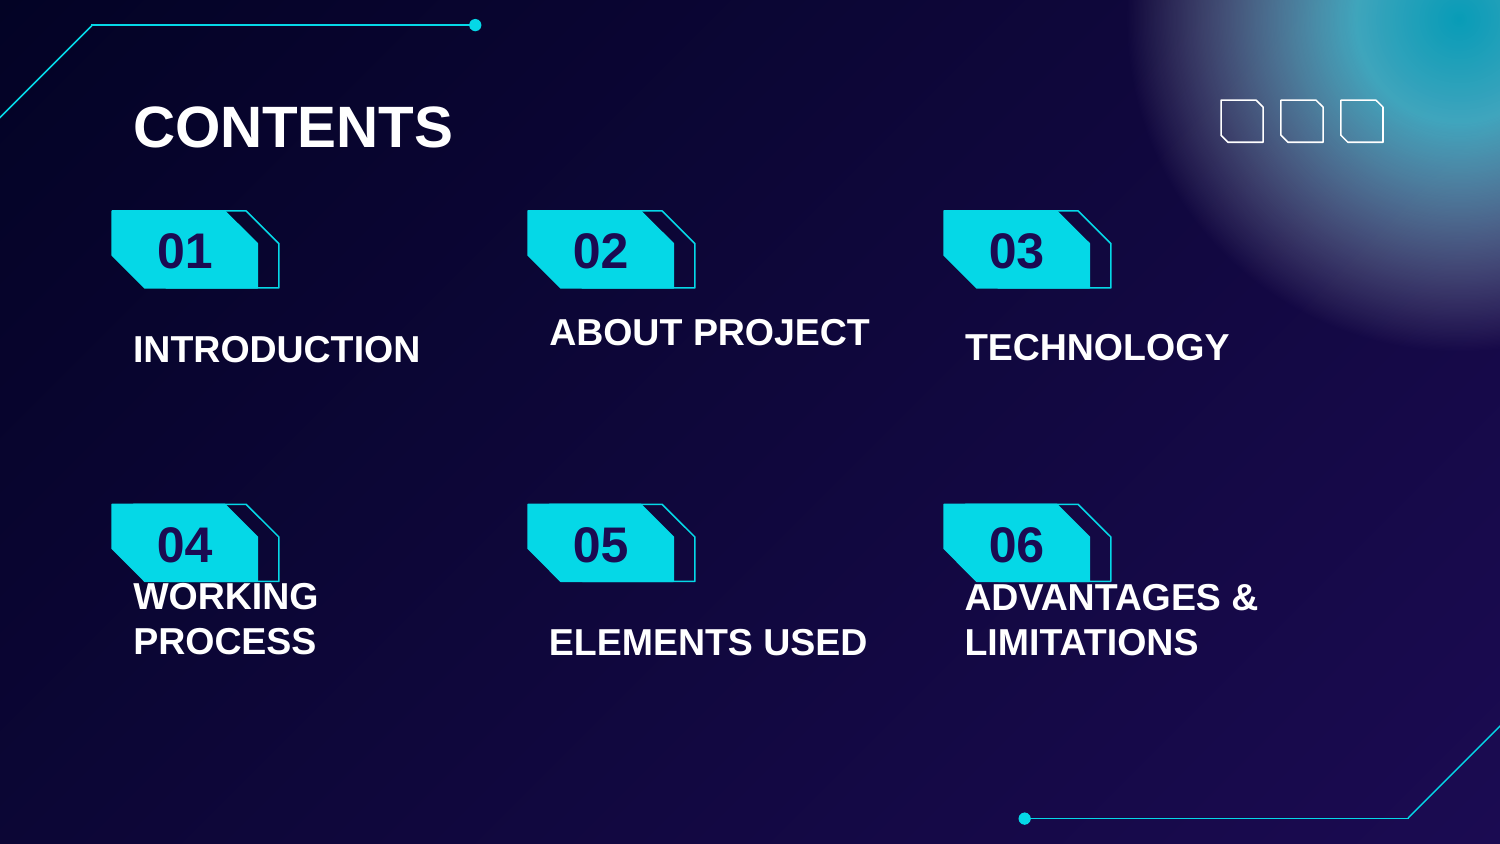

CONTENTS

# 01
02
03

ABOUT PROJECT
TECHNOLOGY
INTRODUCTION
05
06
04

WORKING PROCESS
ELEMENTS USED
ADVANTAGES & LIMITATIONS